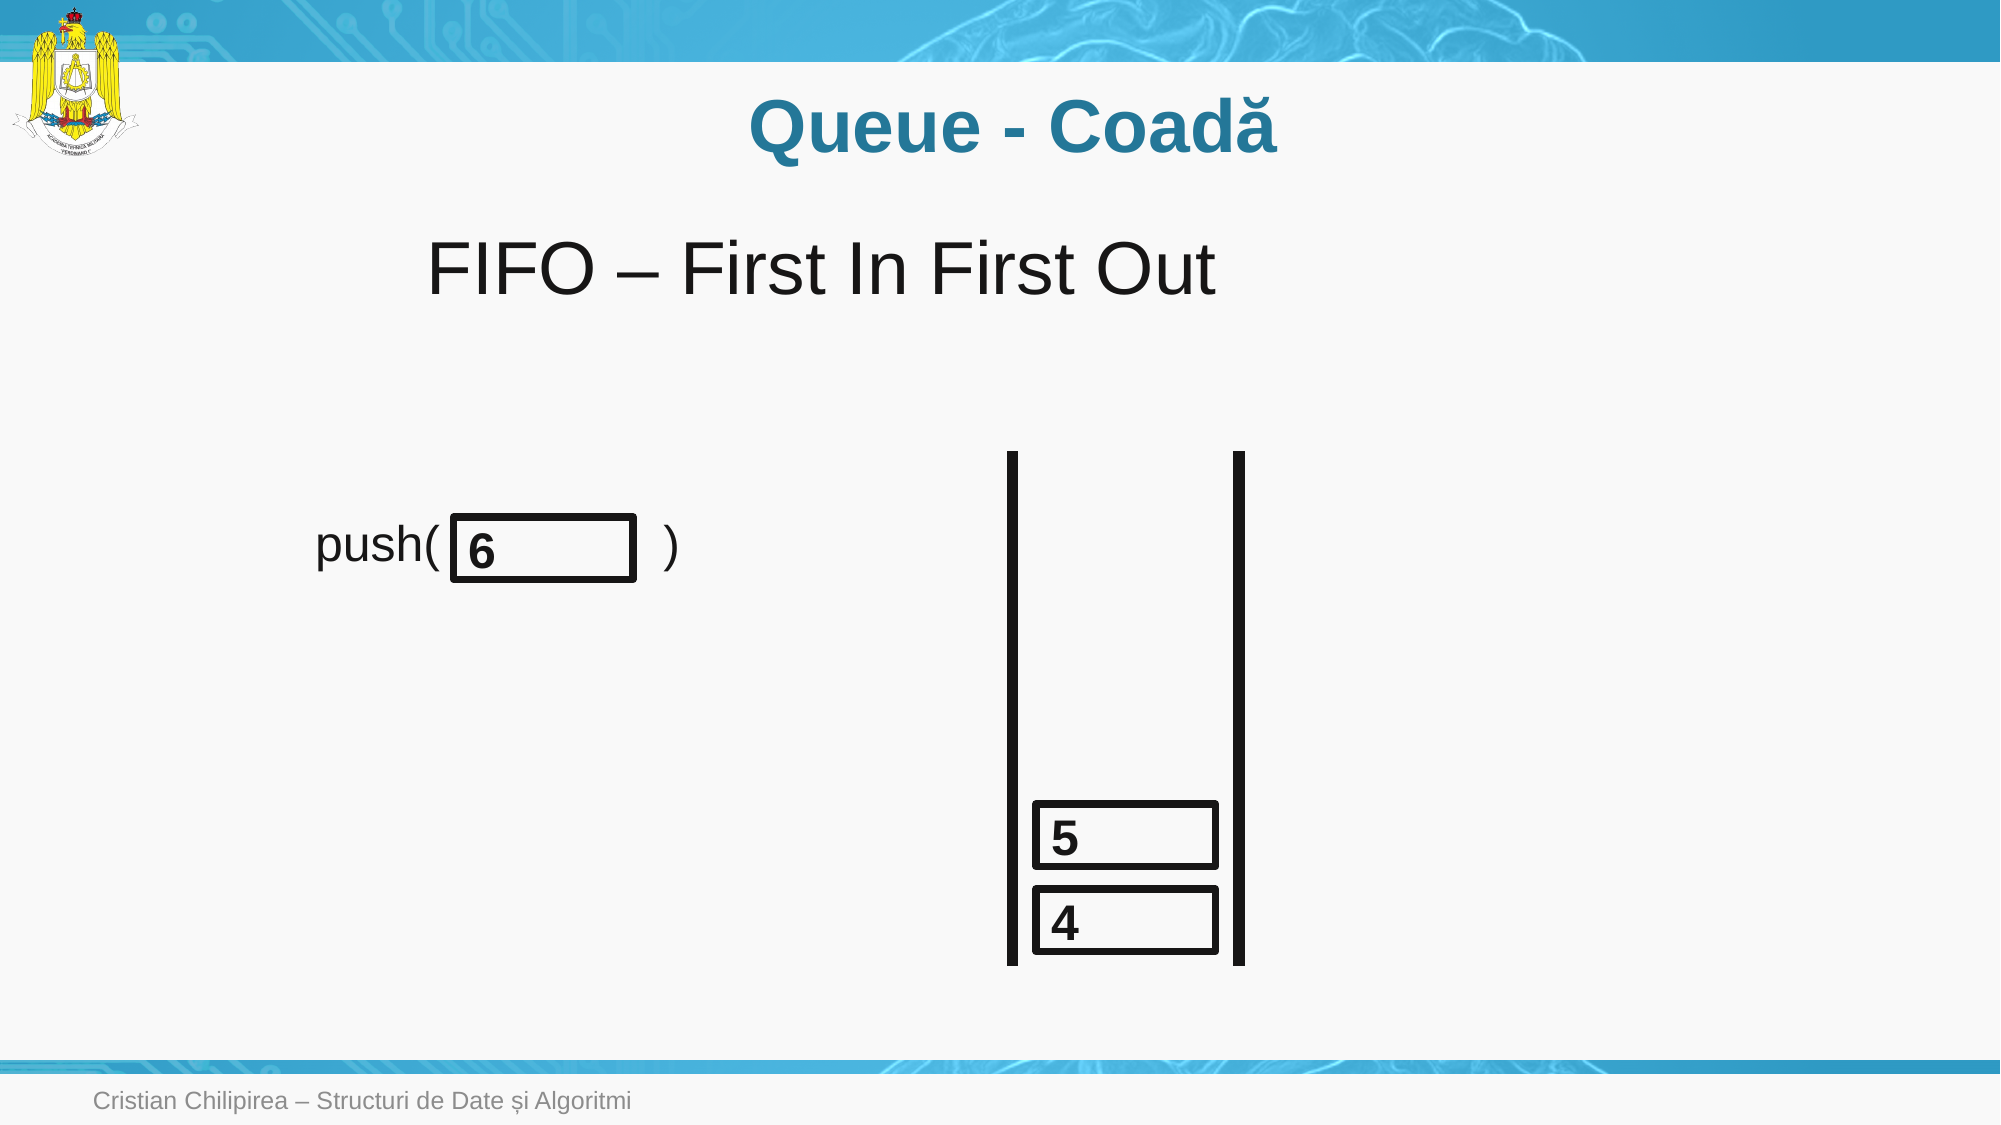

# Queue - Coadă
FIFO – First In First Out
push(                )
6
5
4
Cristian Chilipirea – Structuri de Date și Algoritmi